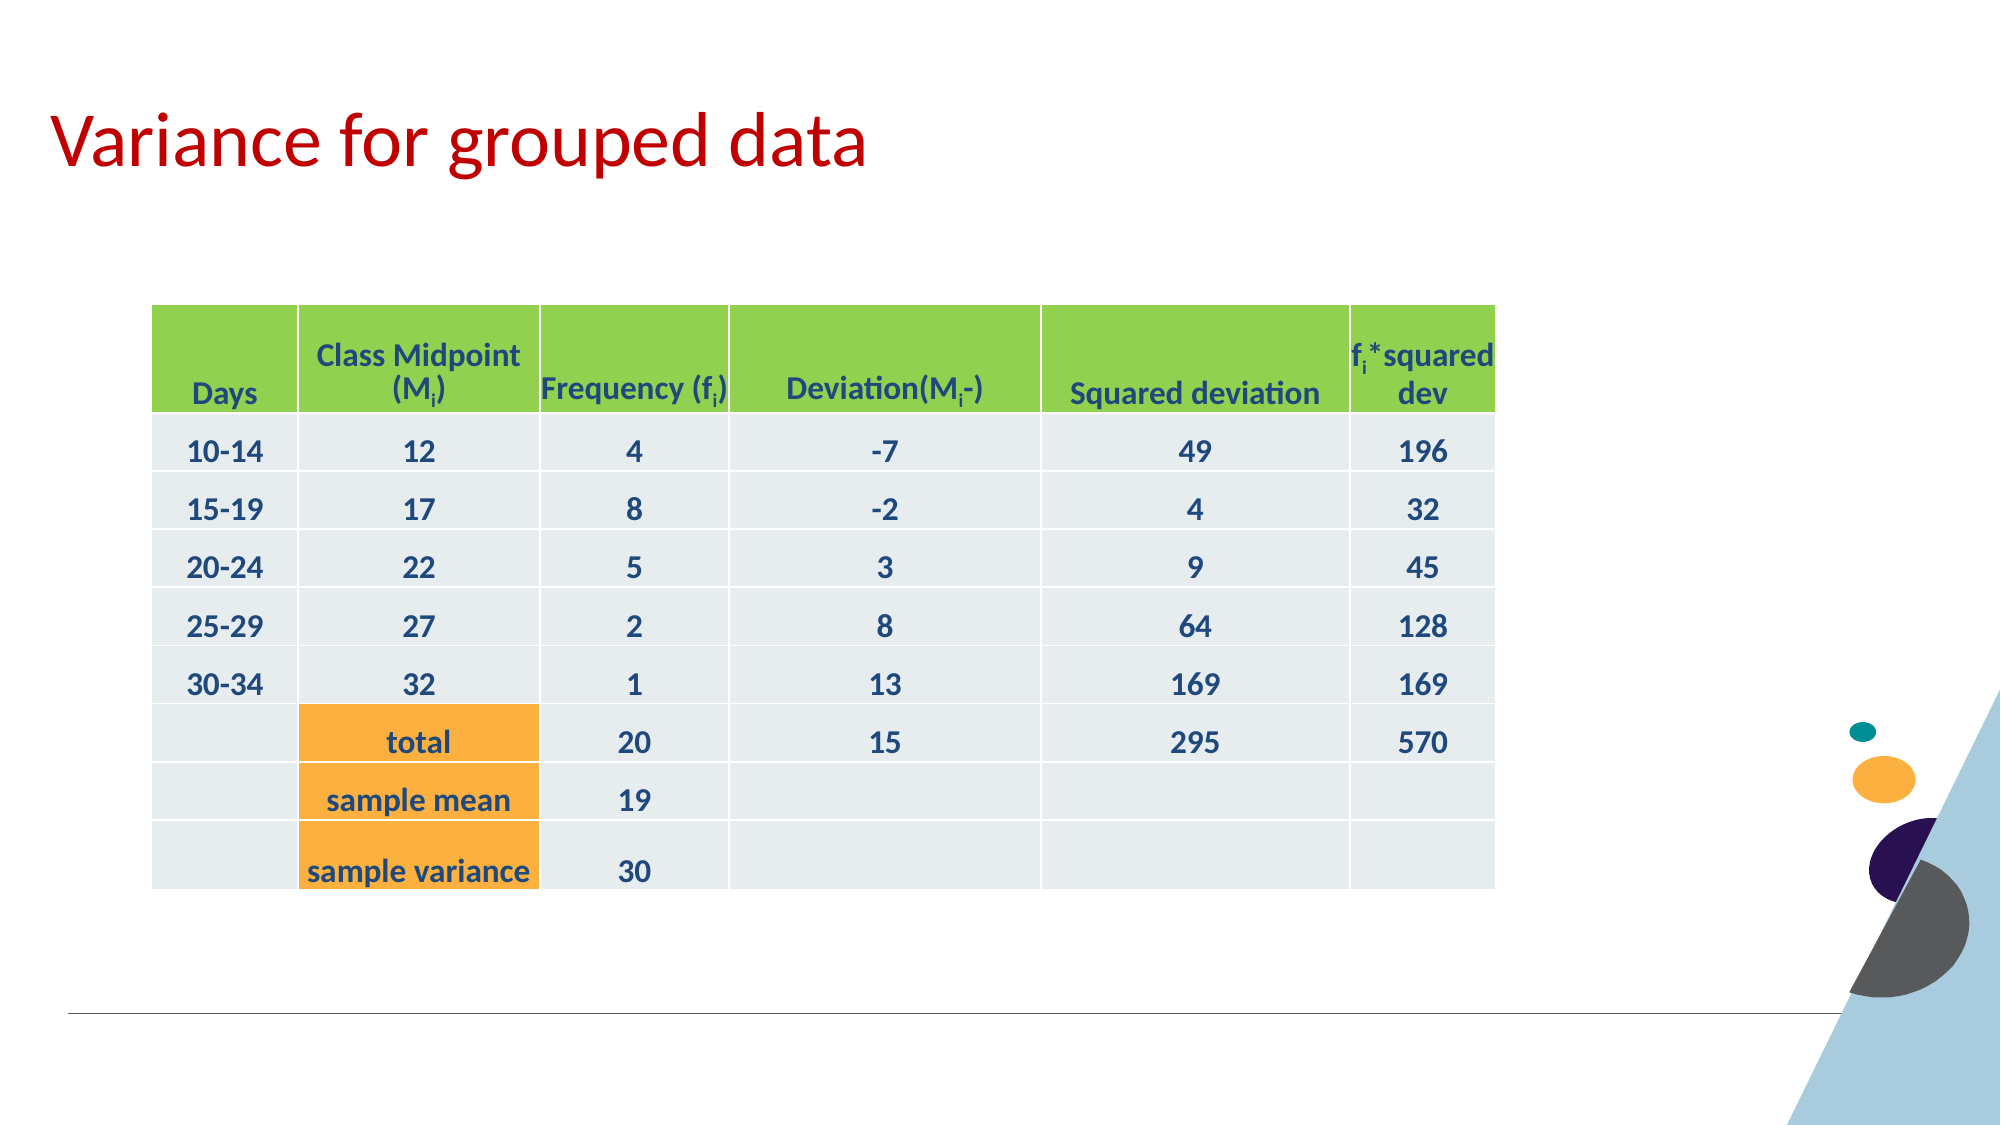

# Variance for grouped data
| Days | Class Midpoint (Mi) | Frequency (fi) | Deviation(Mi-) | Squared deviation | fi\*squared dev |
| --- | --- | --- | --- | --- | --- |
| 10-14 | 12 | 4 | -7 | 49 | 196 |
| 15-19 | 17 | 8 | -2 | 4 | 32 |
| 20-24 | 22 | 5 | 3 | 9 | 45 |
| 25-29 | 27 | 2 | 8 | 64 | 128 |
| 30-34 | 32 | 1 | 13 | 169 | 169 |
|  | total | 20 | 15 | 295 | 570 |
|  | sample mean | 19 |  |  |  |
|  | sample variance | 30 |  |  |  |